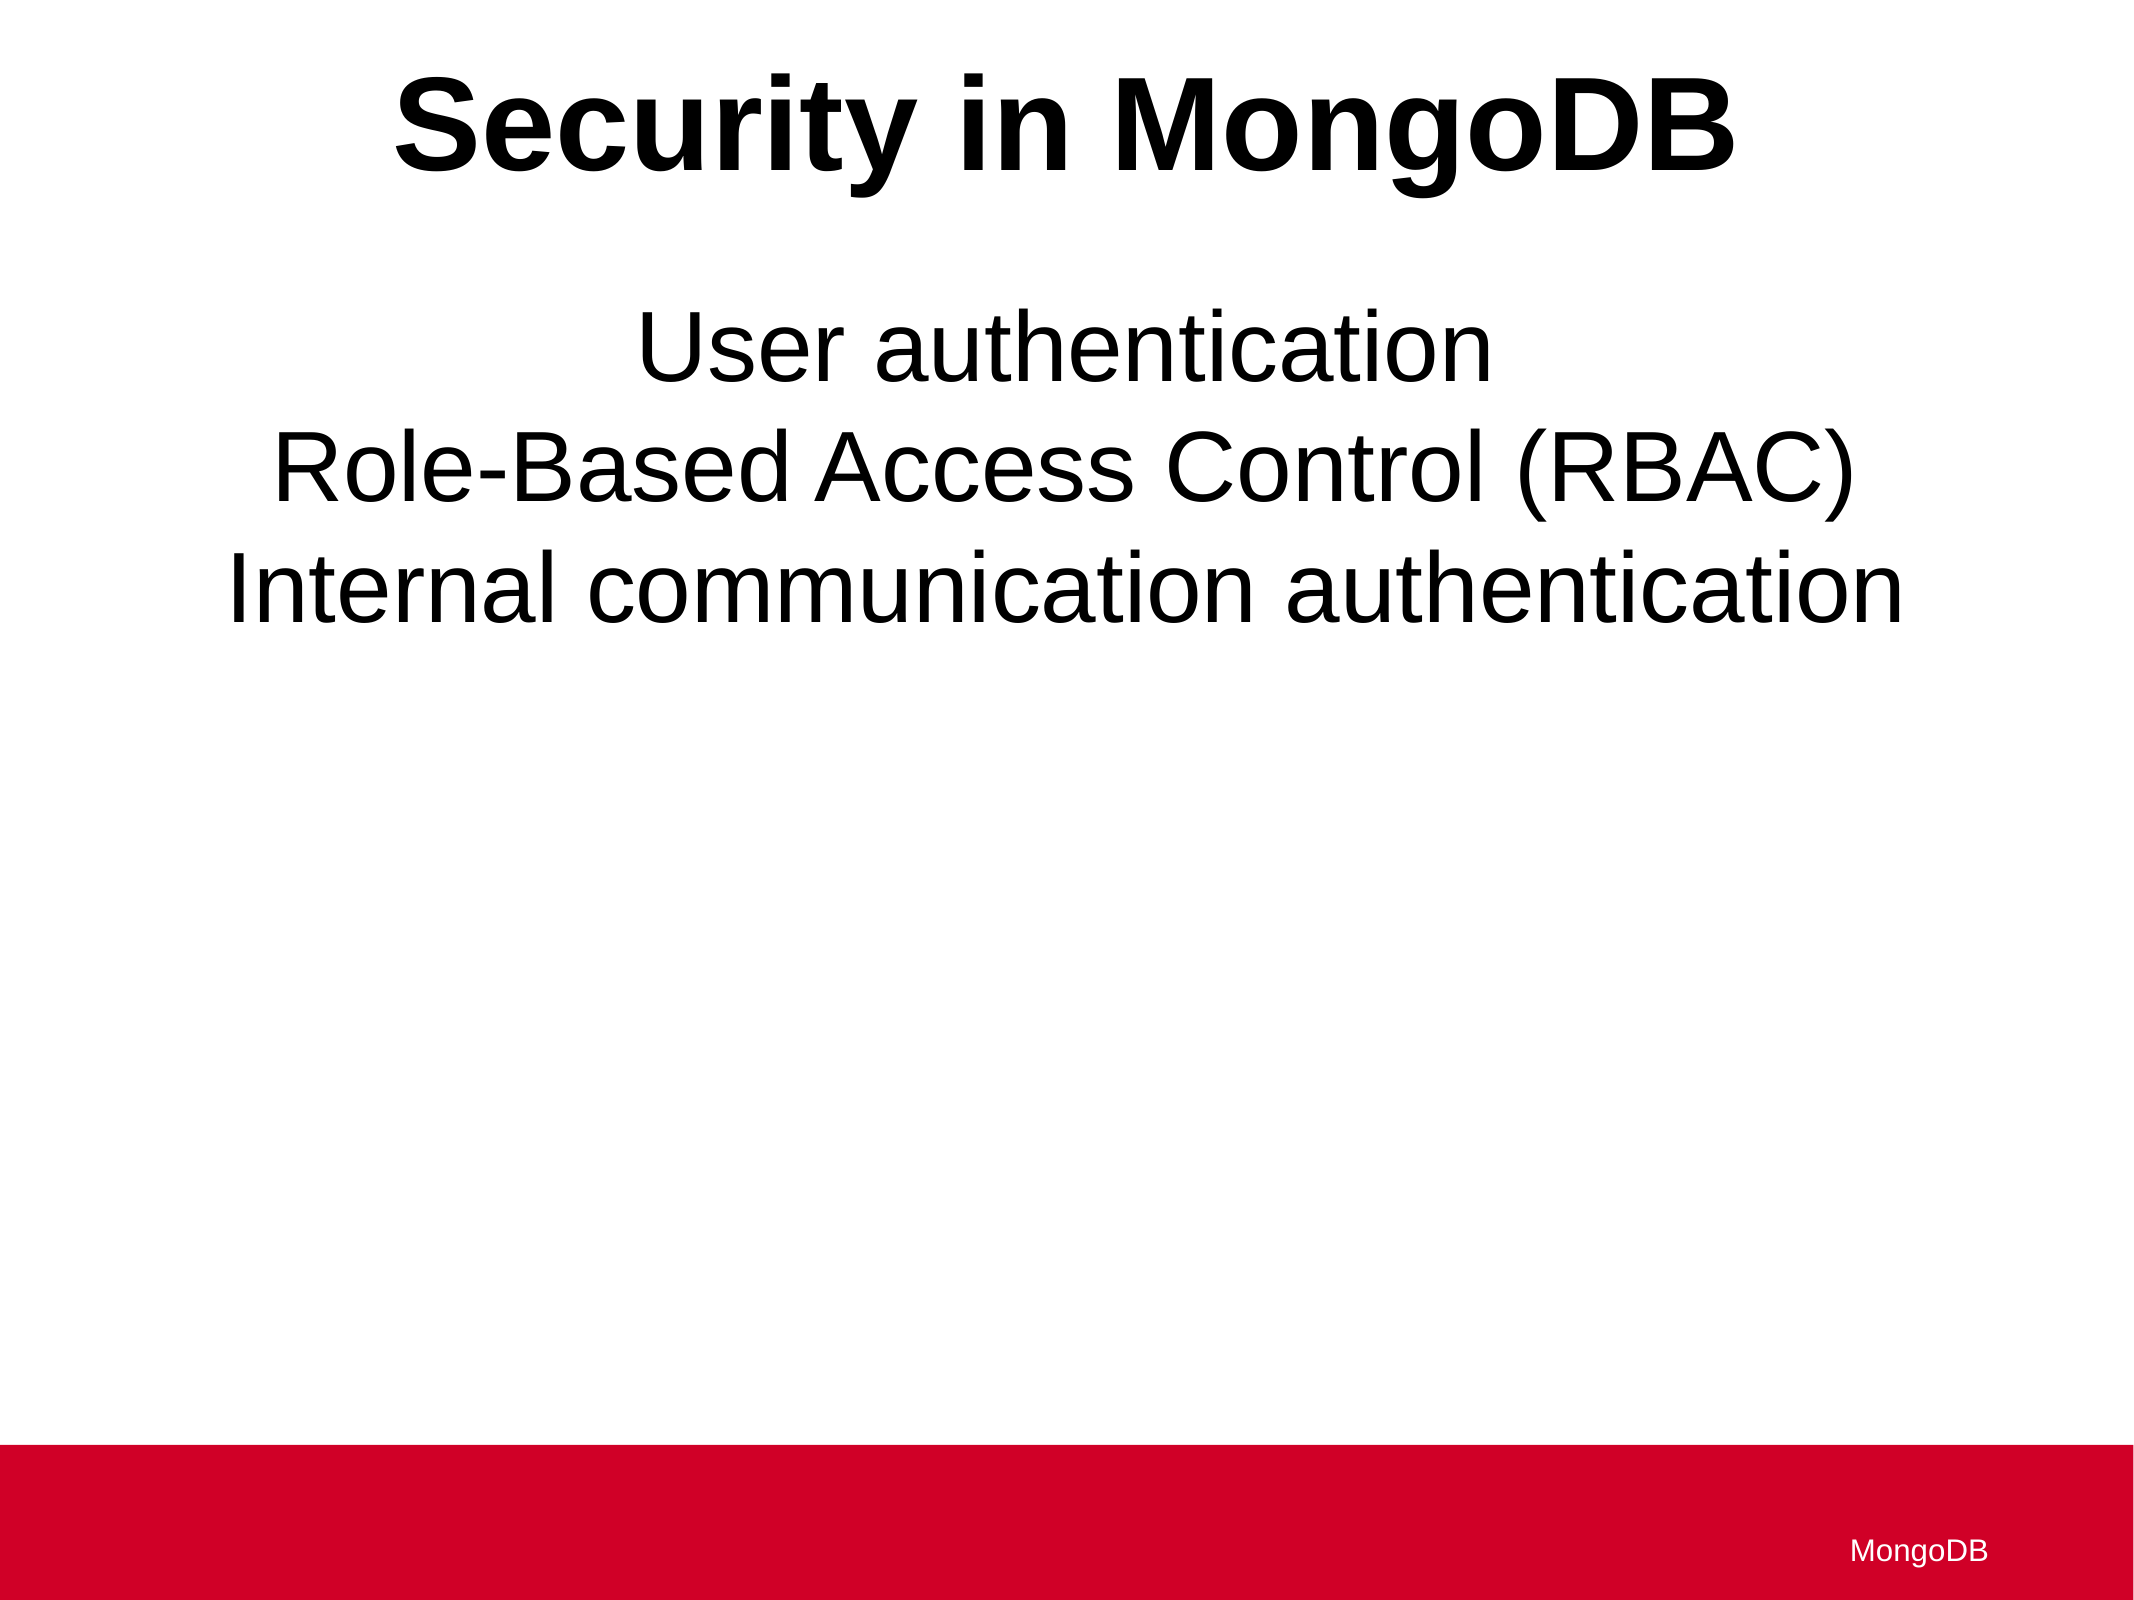

Security in MongoDB
User authentication
Role-Based Access Control (RBAC)
Internal communication authentication
105